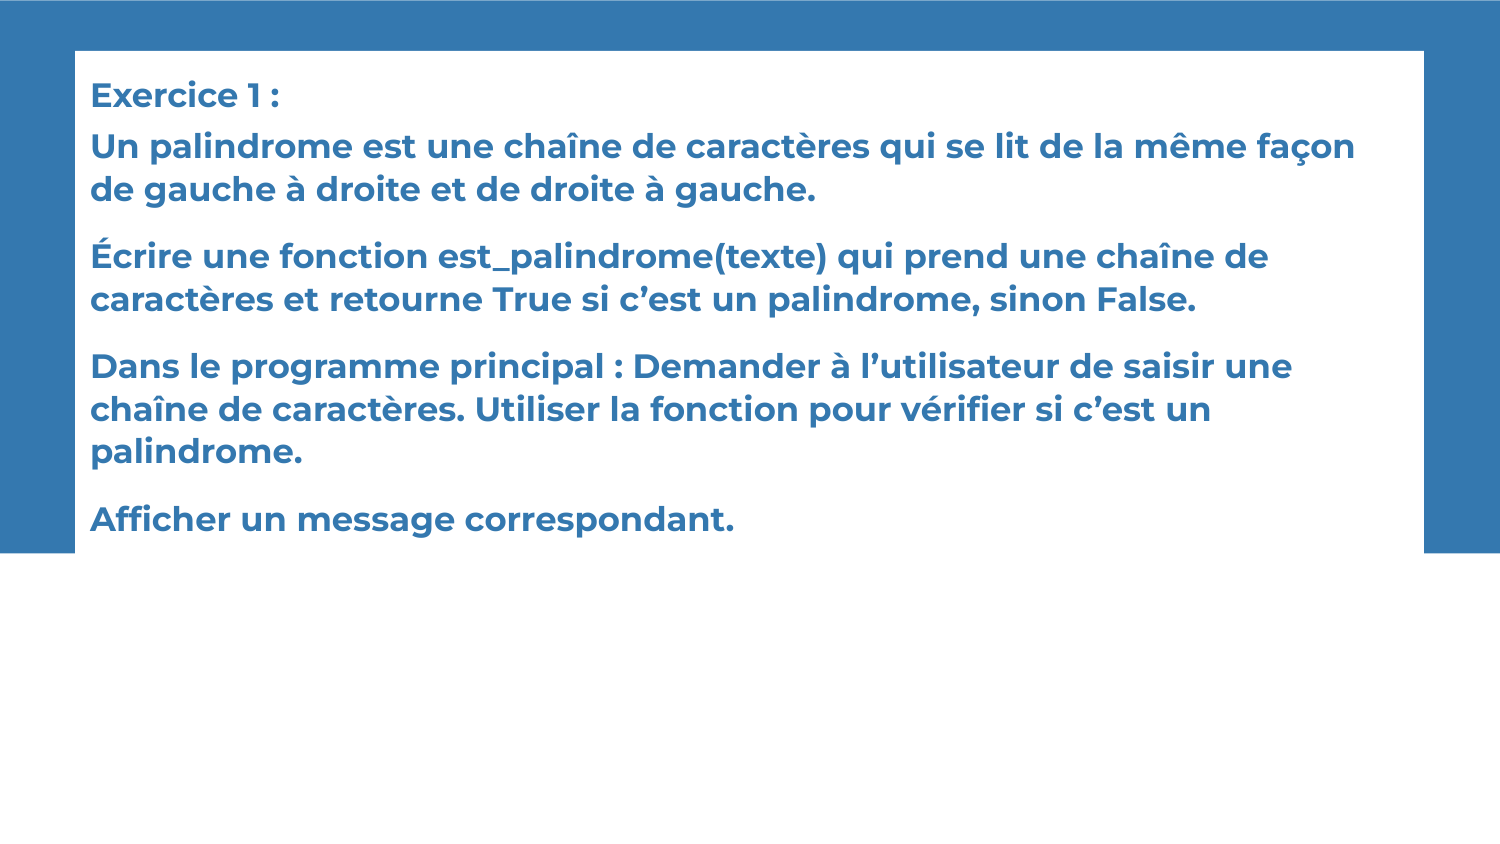

Exercice 1 :
Un palindrome est une chaîne de caractères qui se lit de la même façon de gauche à droite et de droite à gauche.
Écrire une fonction est_palindrome(texte) qui prend une chaîne de caractères et retourne True si c’est un palindrome, sinon False.
Dans le programme principal : Demander à l’utilisateur de saisir une chaîne de caractères. Utiliser la fonction pour vérifier si c’est un palindrome.
Afficher un message correspondant.